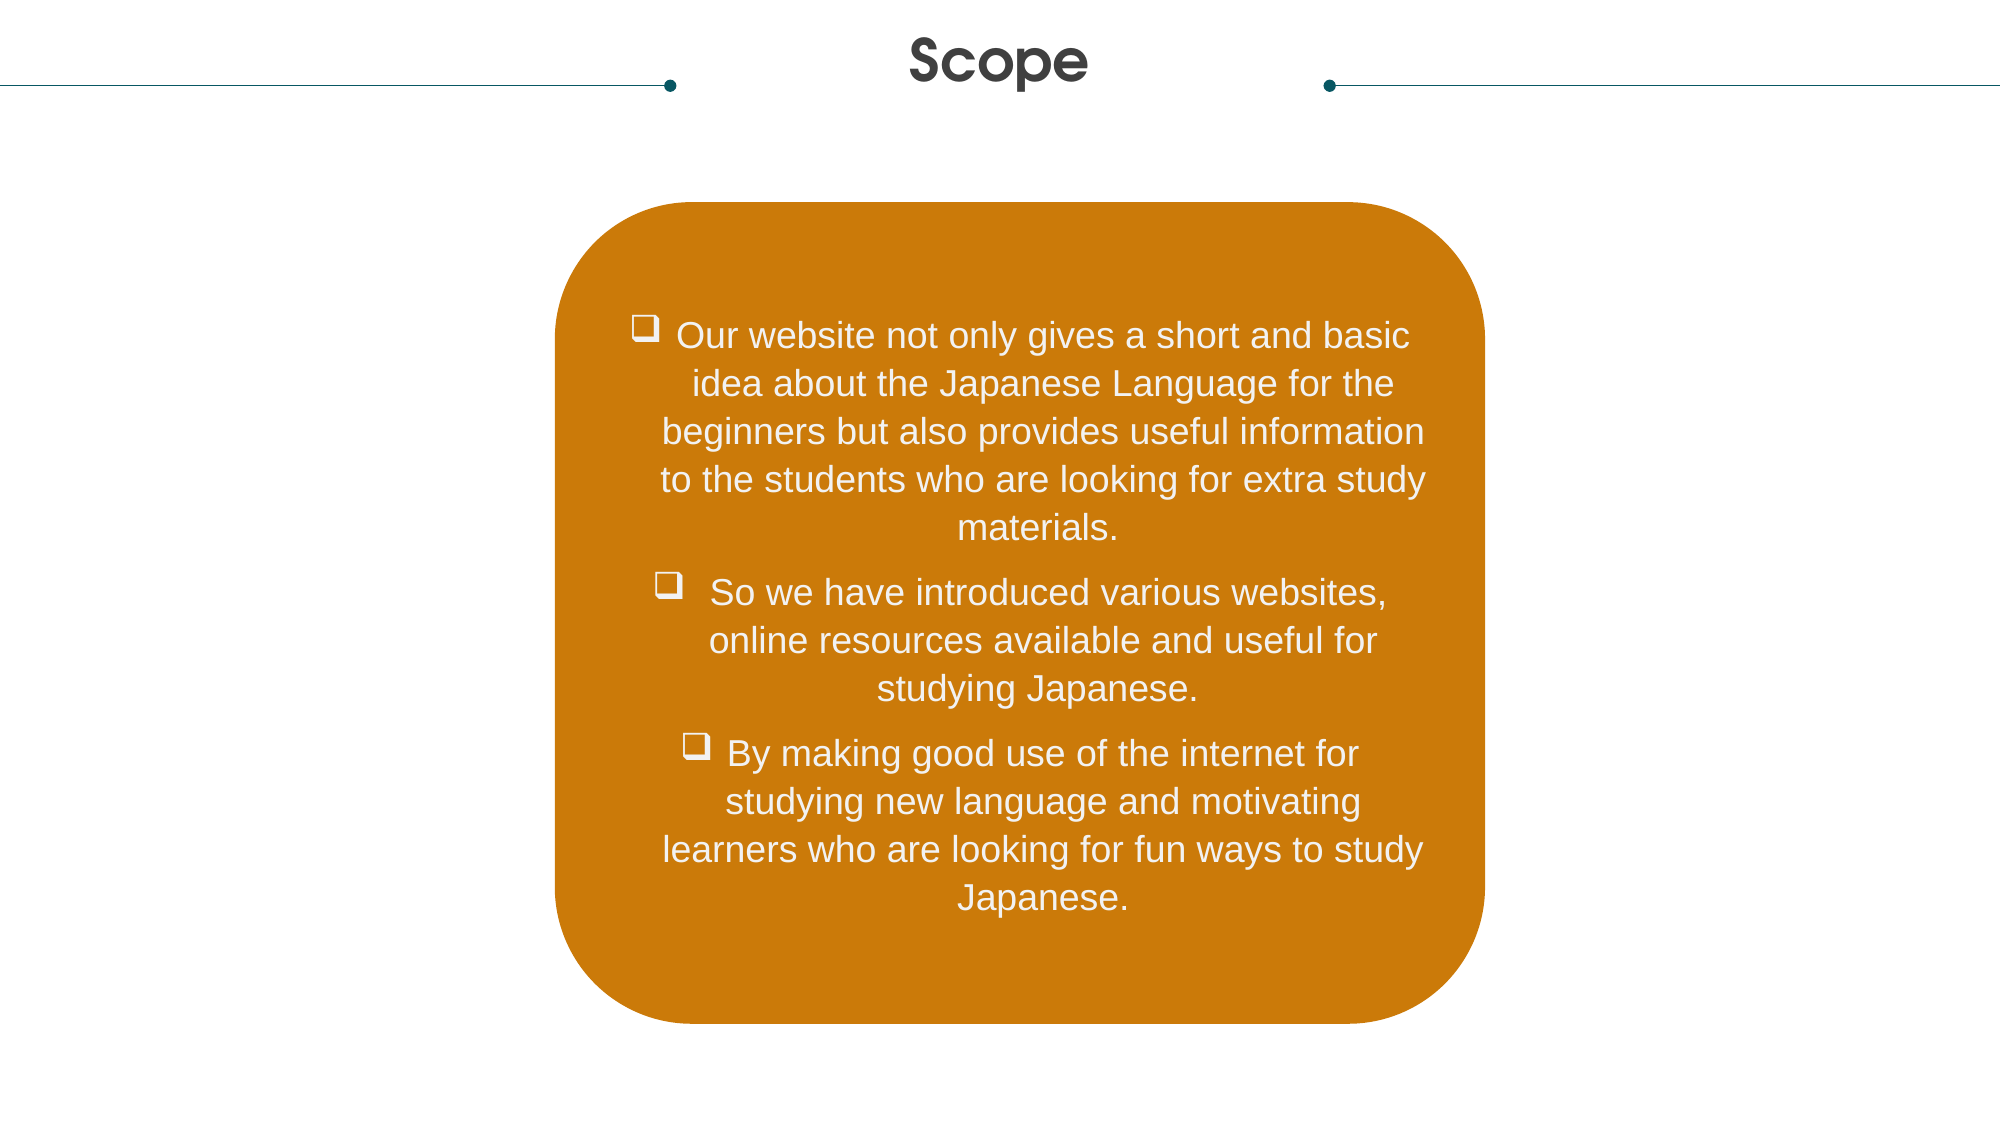

Scope
Our website not only gives a short and basic idea about the Japanese Language for the beginners but also provides useful information to the students who are looking for extra study materials.
 So we have introduced various websites, online resources available and useful for studying Japanese.
By making good use of the internet for studying new language and motivating learners who are looking for fun ways to study Japanese.